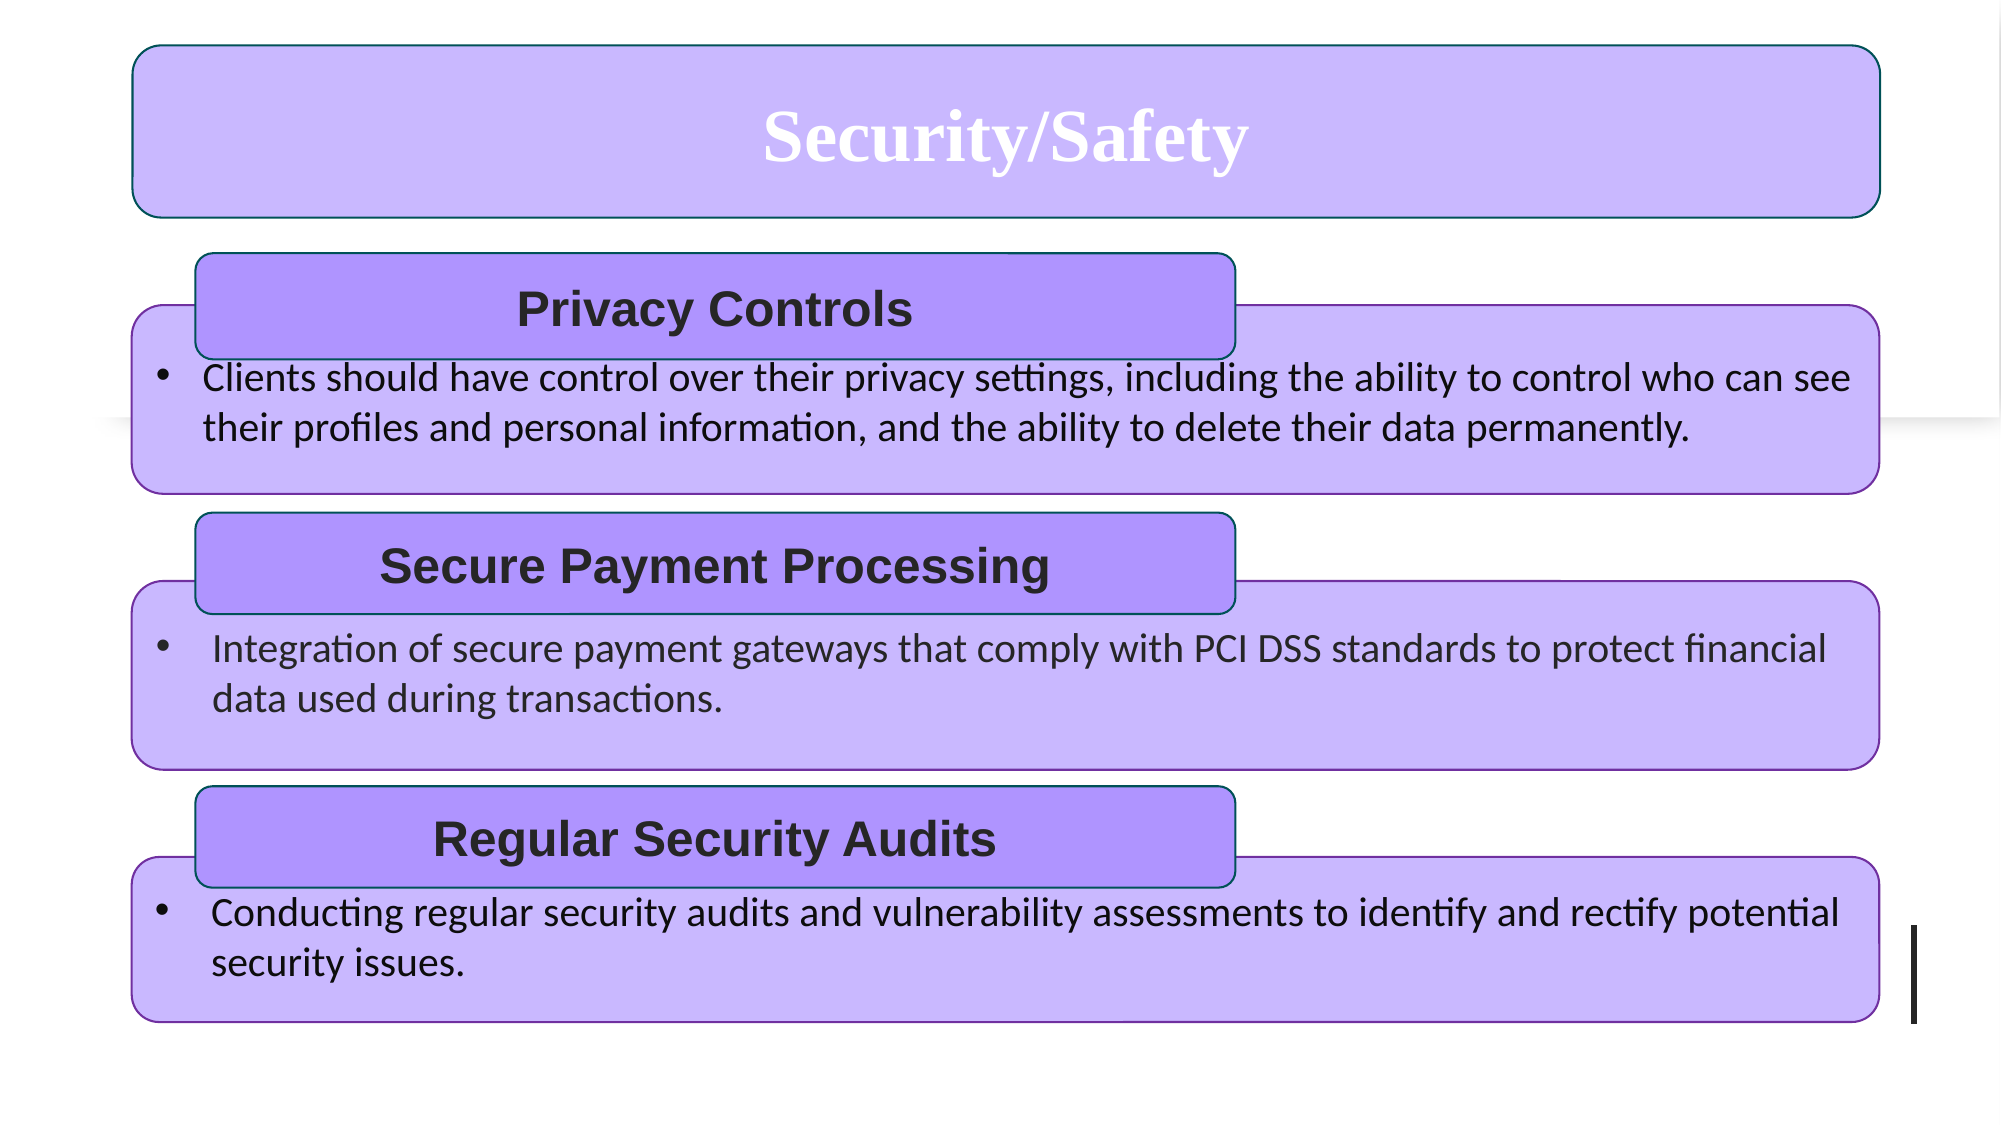

Security/Safety
Privacy Controls
Clients should have control over their privacy settings, including the ability to control who can see their profiles and personal information, and the ability to delete their data permanently.
Secure Payment Processing

Integration of secure payment gateways that comply with PCI DSS standards to protect financial data used during transactions.

Regular Security Audits

Conducting regular security audits and vulnerability assessments to identify and rectify potential security issues.